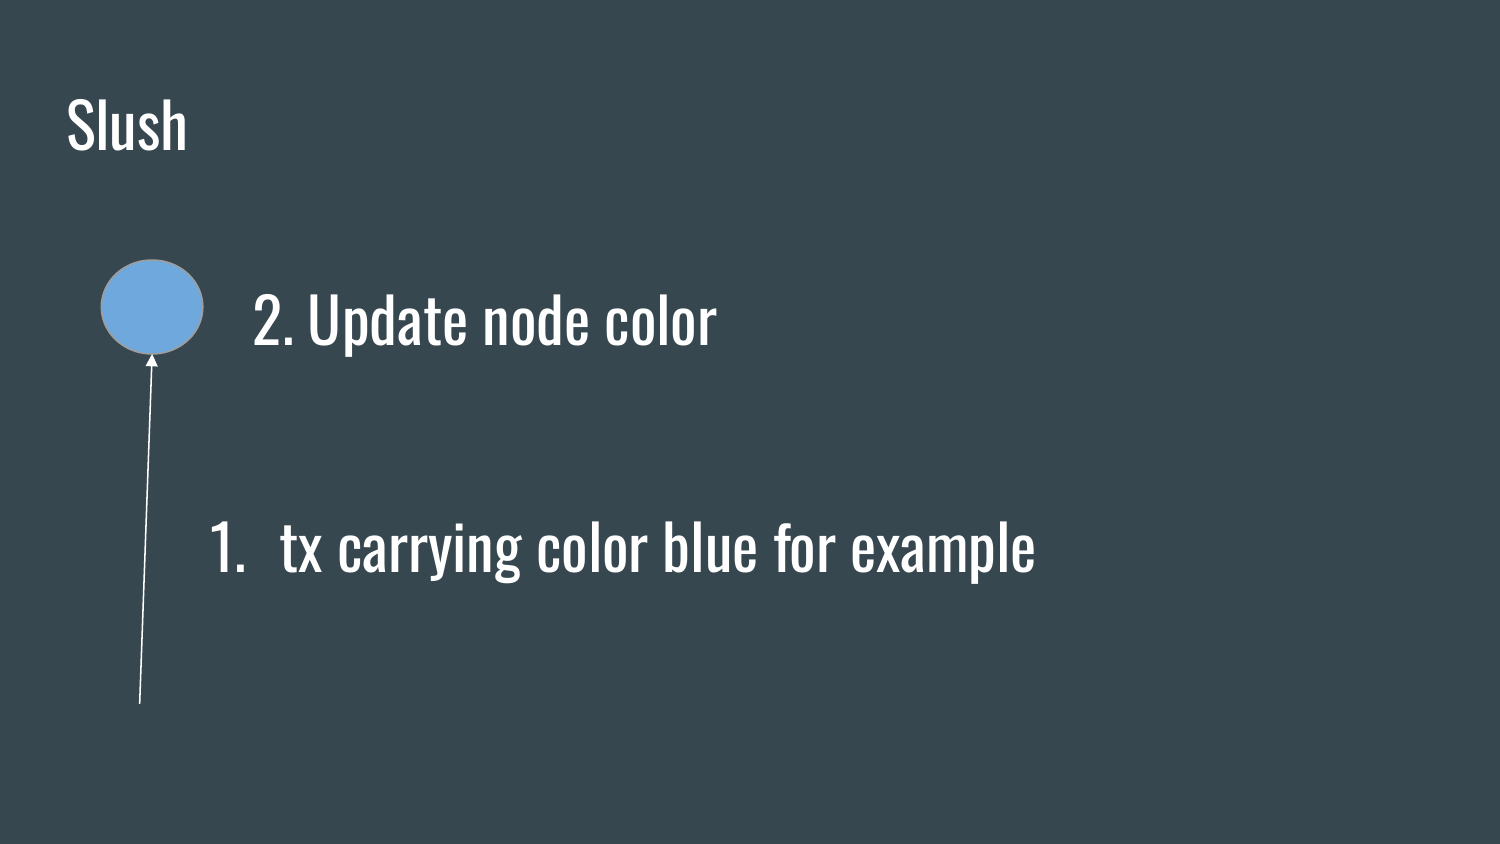

# Slush

2. Update node color
tx carrying color blue for example